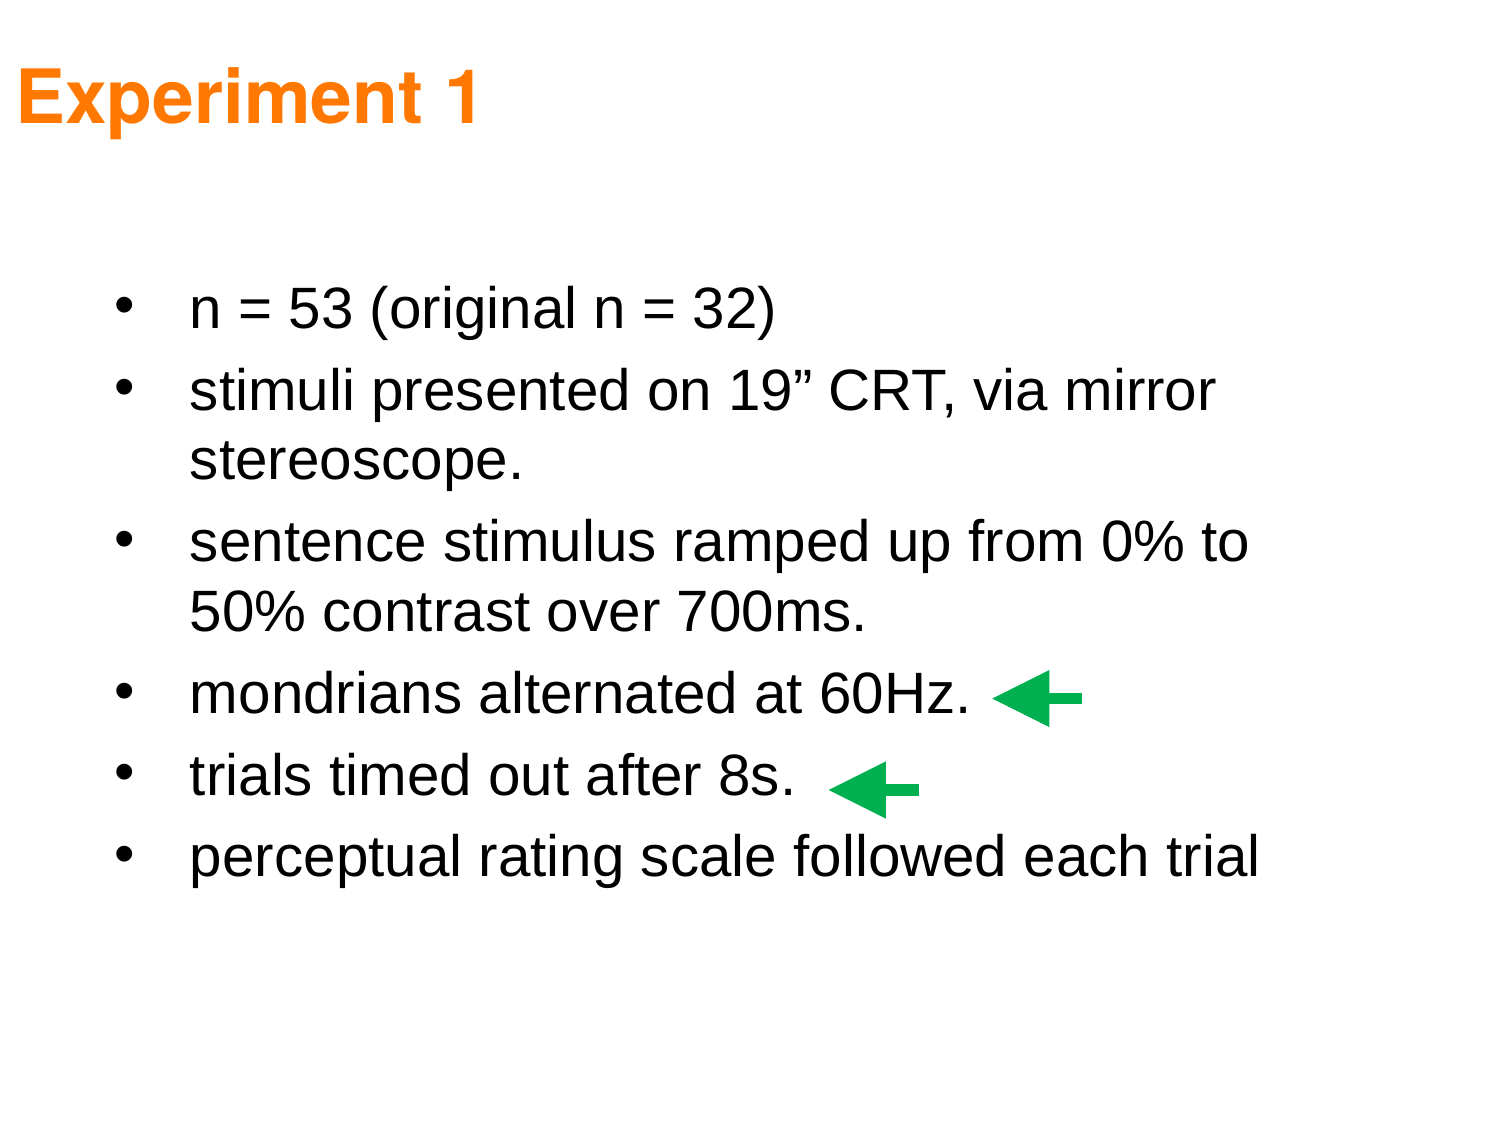

# Experiment 1
n = 53 (original n = 32)
stimuli presented on 19” CRT, via mirror stereoscope.
sentence stimulus ramped up from 0% to 50% contrast over 700ms.
mondrians alternated at 60Hz.
trials timed out after 8s.
perceptual rating scale followed each trial